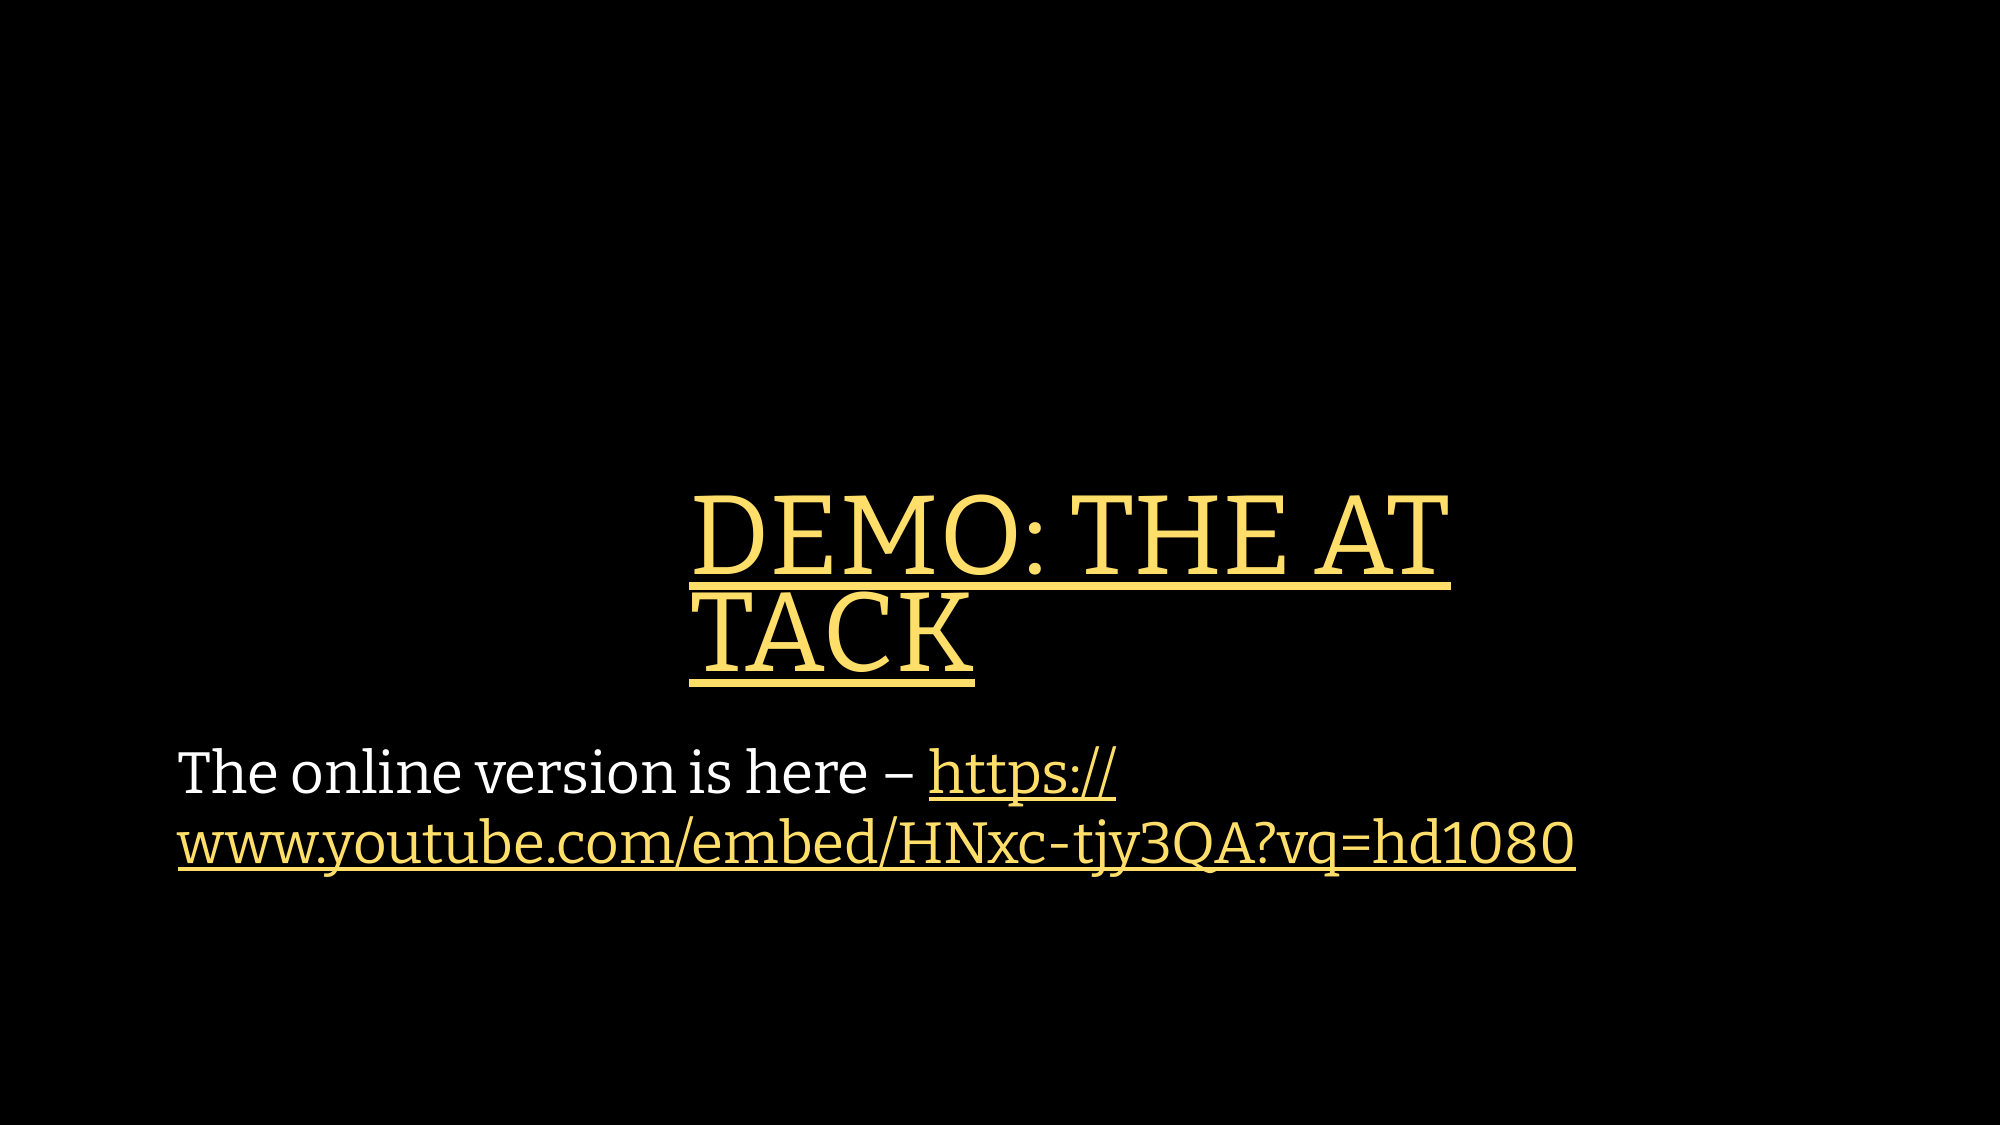

Demo: The Attack
The online version is here – https://www.youtube.com/embed/HNxc-tjy3QA?vq=hd1080